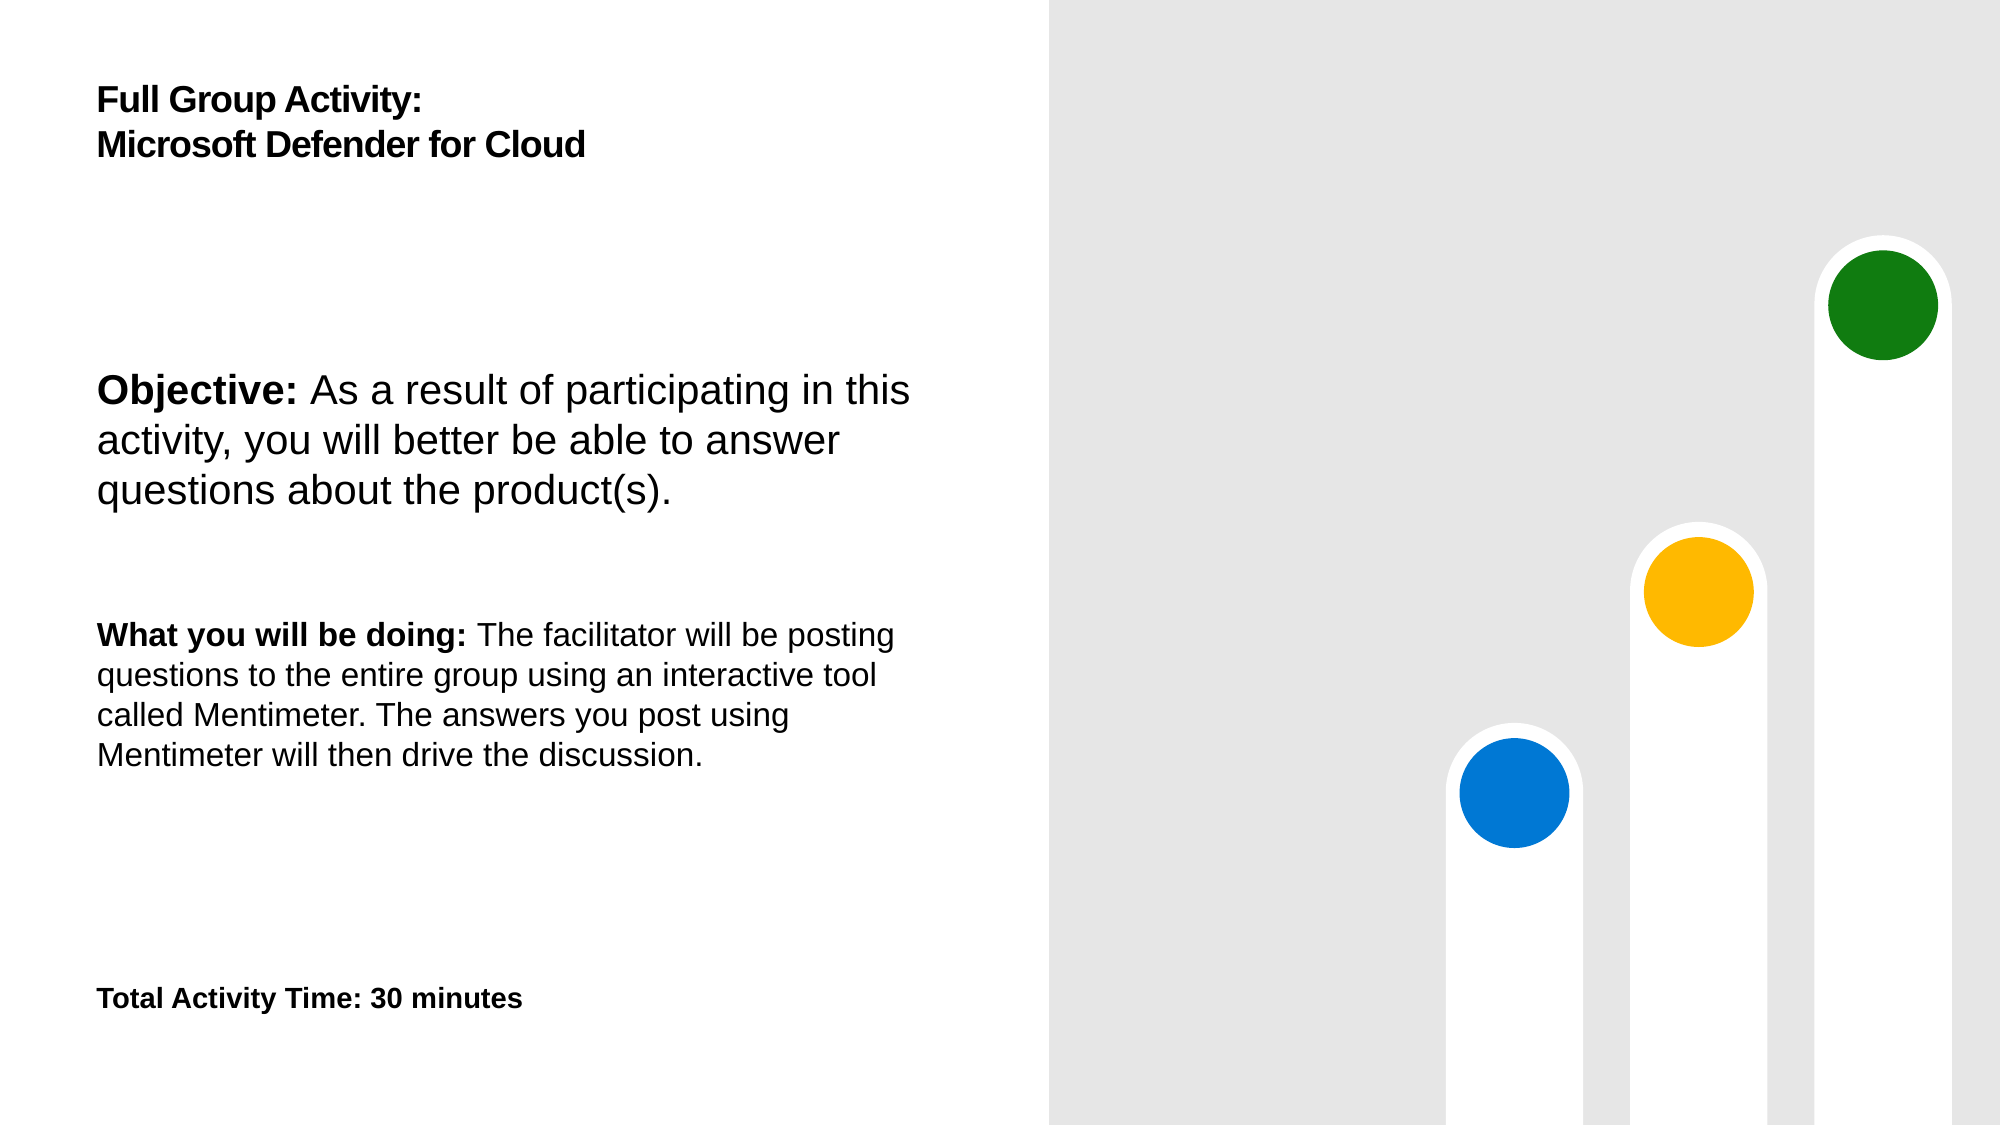

# Full Group Activity: Microsoft Defender for Cloud
Objective: As a result of participating in this activity, you will better be able to answer questions about the product(s).

What you will be doing: The facilitator will be posting questions to the entire group using an interactive tool called Mentimeter. The answers you post using Mentimeter will then drive the discussion.

Total Activity Time: 30 minutes